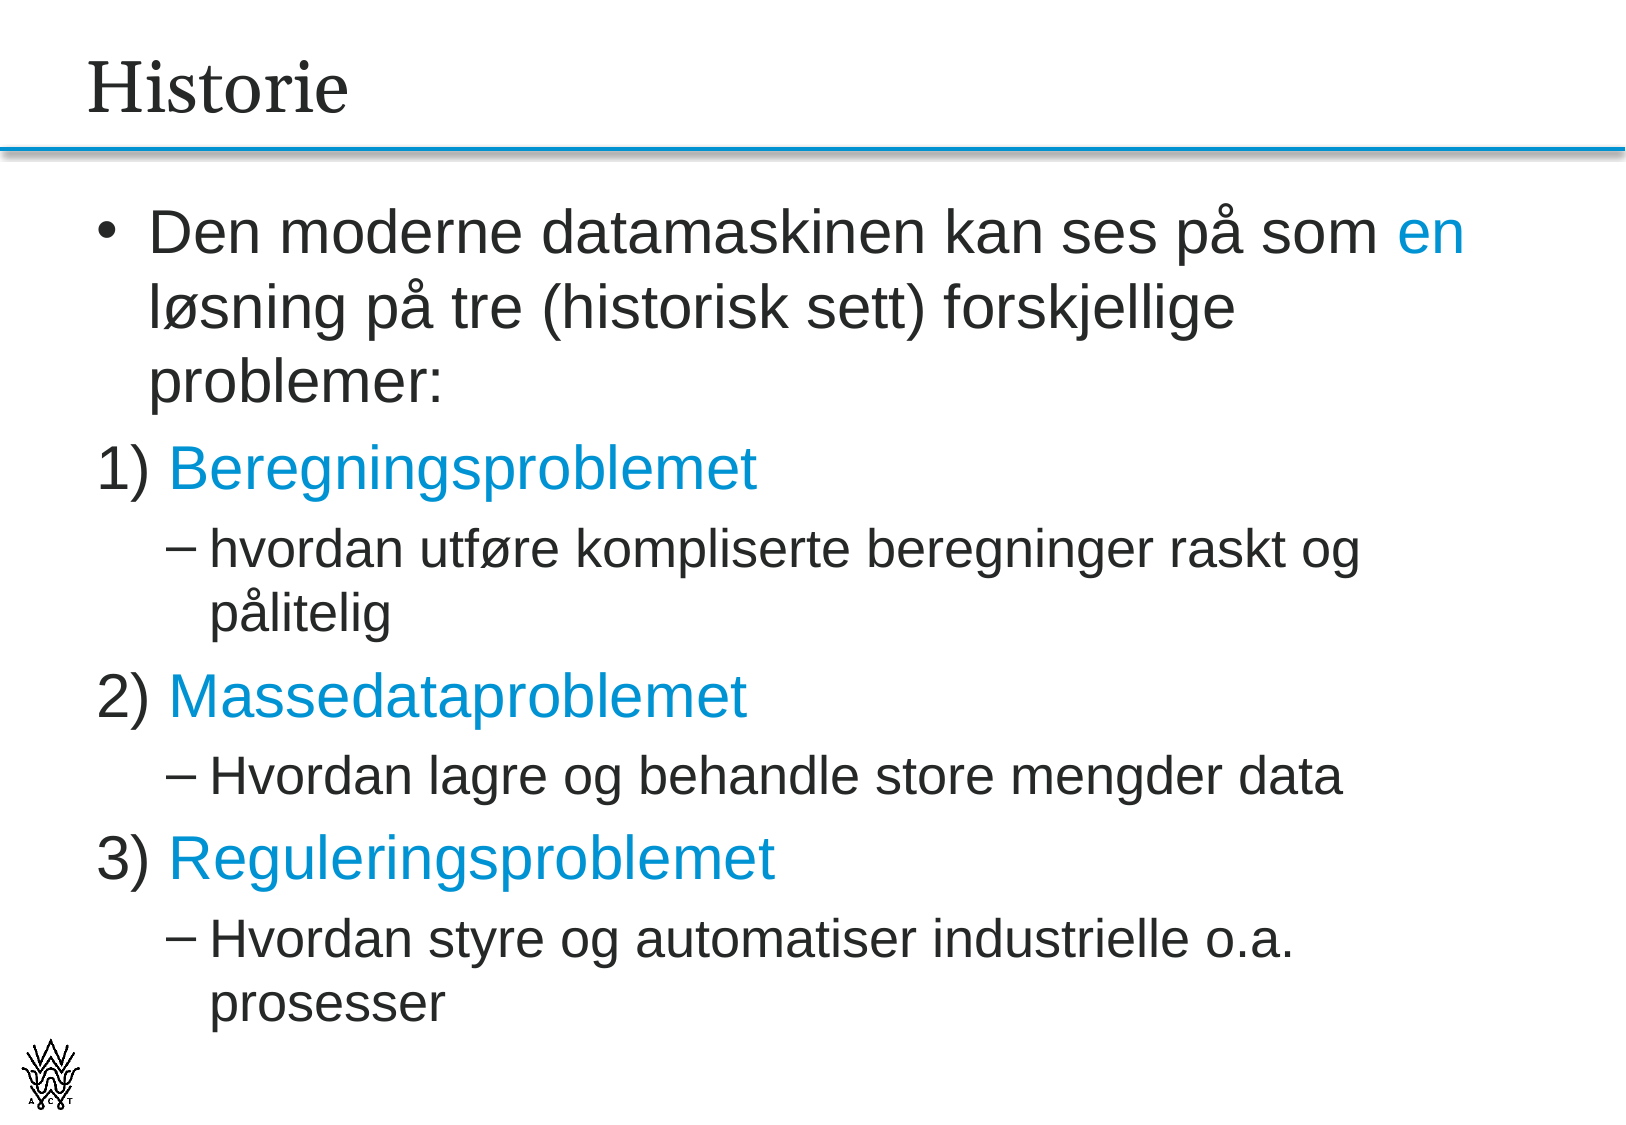

# Historie
Den moderne datamaskinen kan ses på som en løsning på tre (historisk sett) forskjellige problemer:
1) Beregningsproblemet
hvordan utføre kompliserte beregninger raskt og pålitelig
2) Massedataproblemet
Hvordan lagre og behandle store mengder data
3) Reguleringsproblemet
Hvordan styre og automatiser industrielle o.a. prosesser
51